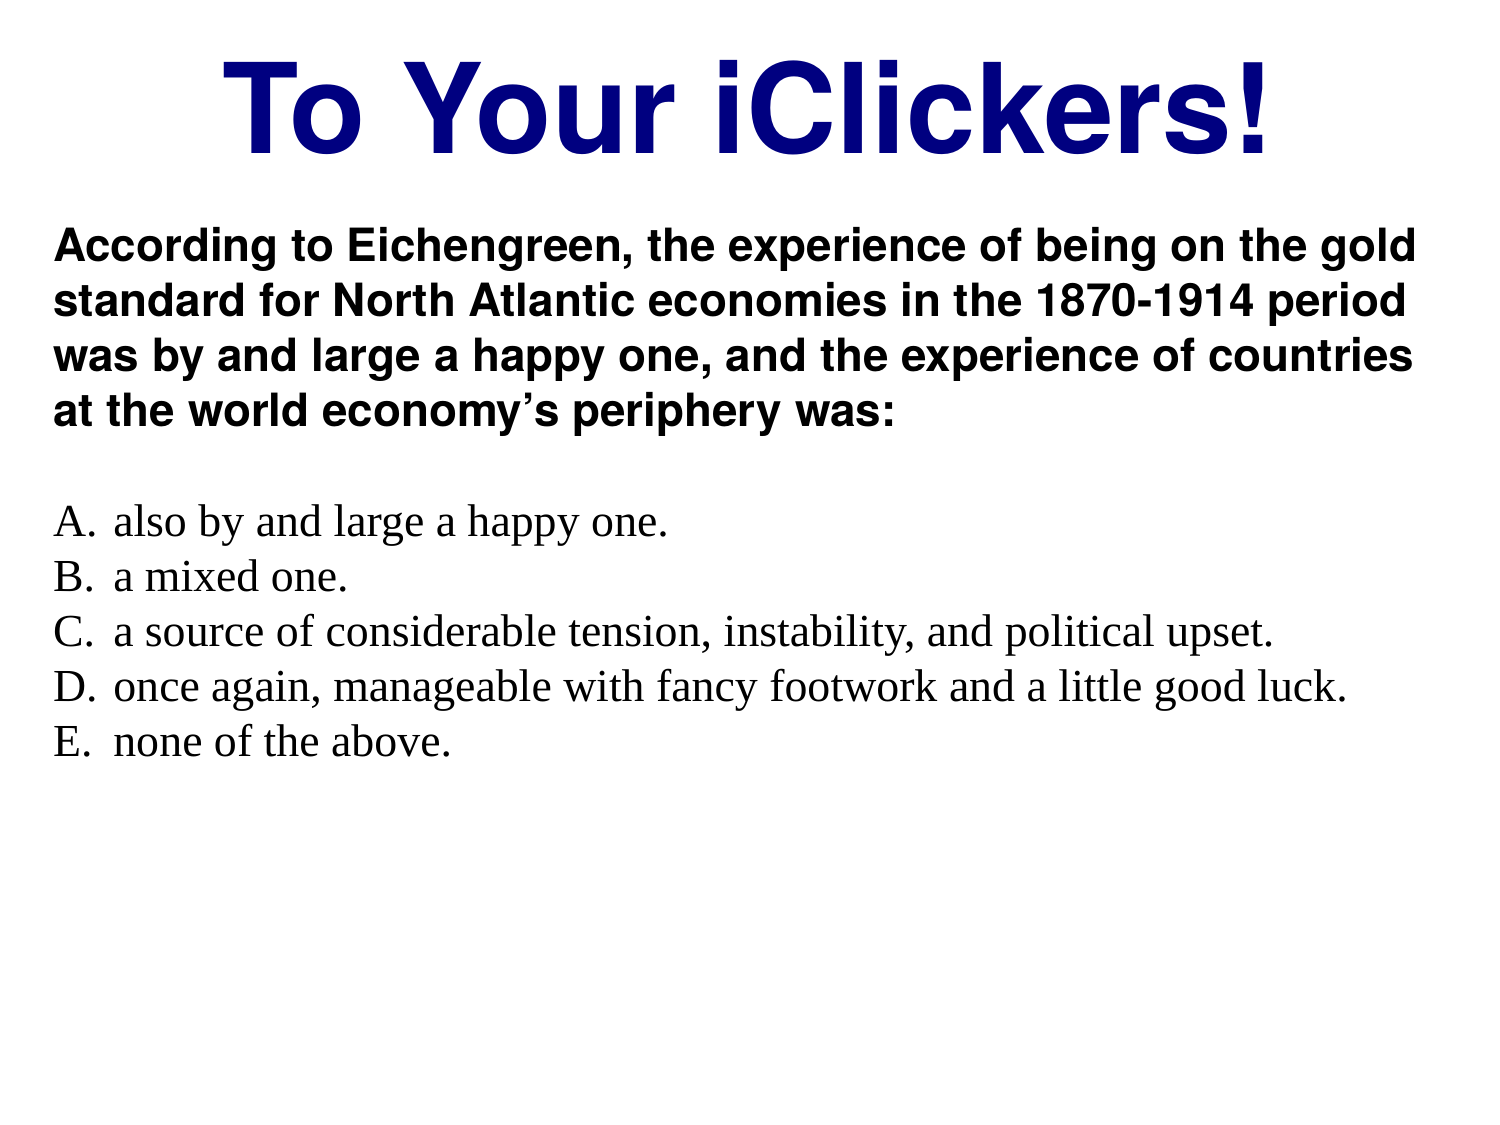

To Your iClickers!
According to Eichengreen, the experience of being on the gold standard for North Atlantic economies in the 1870-1914 period was by and large a happy one, and the experience of countries at the world economy’s periphery was:

also by and large a happy one.
a mixed one.
a source of considerable tension, instability, and political upset.
once again, manageable with fancy footwork and a little good luck.
none of the above.